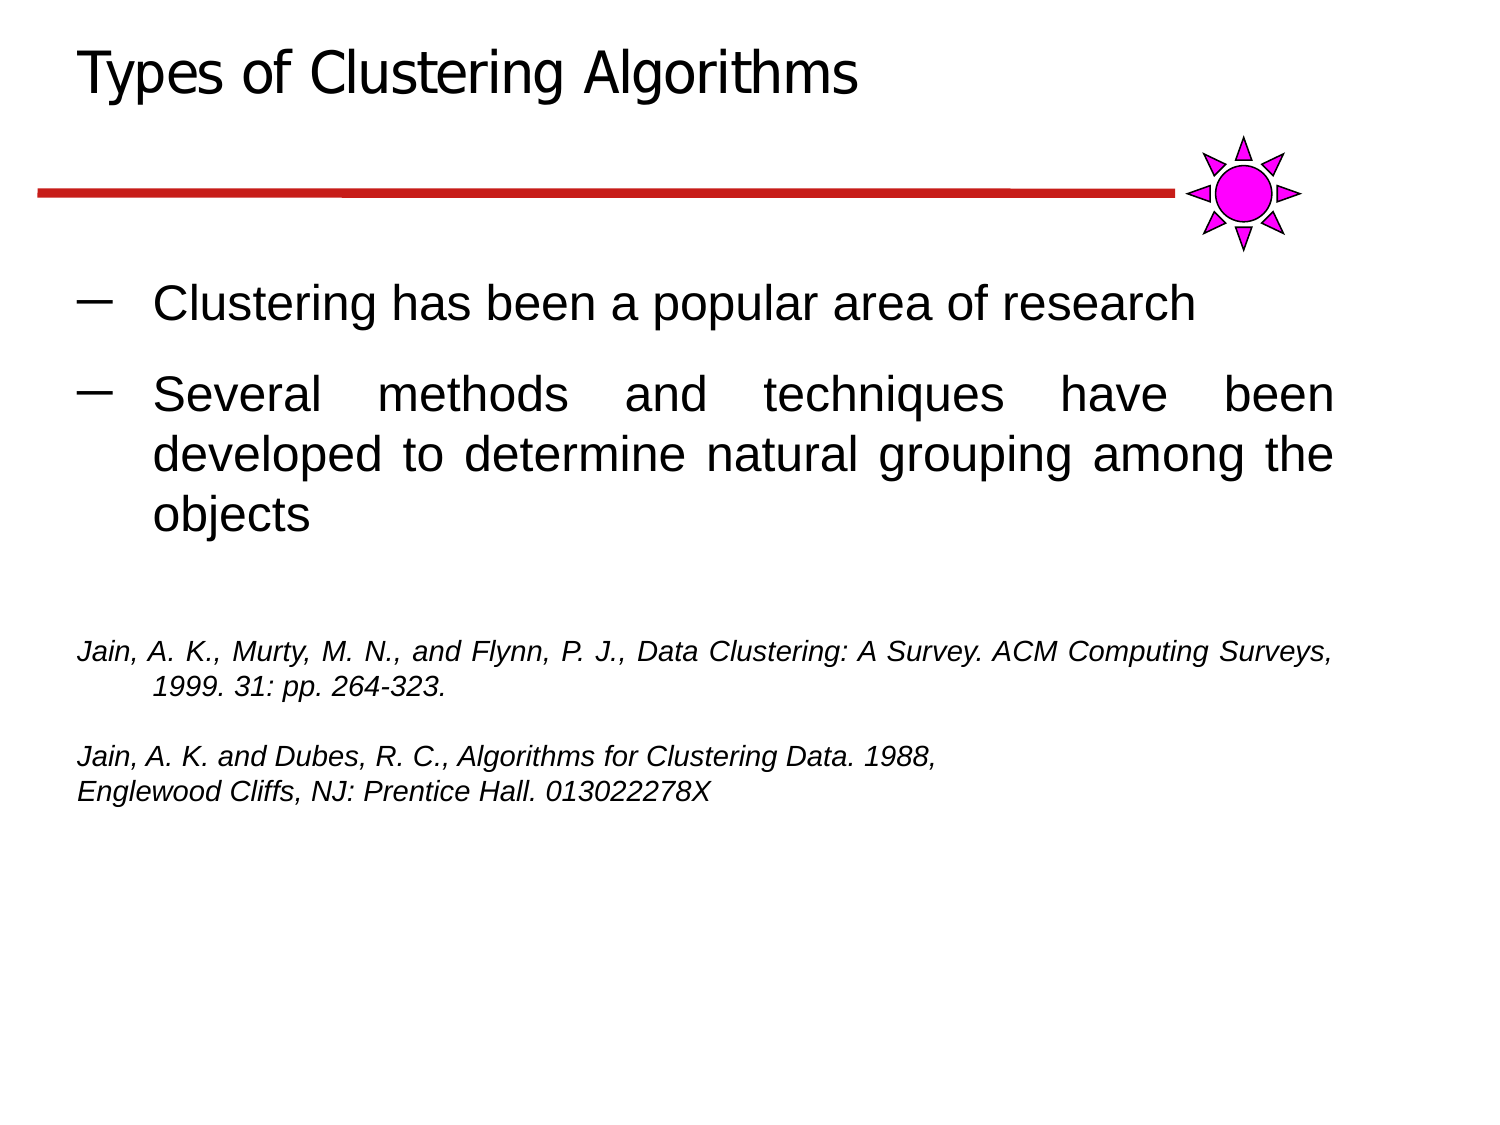

Types of Clustering Algorithms

Clustering has been a popular area of research
Several methods and techniques have been developed to determine natural grouping among the objects

Jain, A. K., Murty, M. N., and Flynn, P. J., Data Clustering: A Survey. ACM Computing Surveys, 1999. 31: pp. 264-323.

Jain, A. K. and Dubes, R. C., Algorithms for Clustering Data. 1988,
Englewood Cliffs, NJ: Prentice Hall. 013022278X